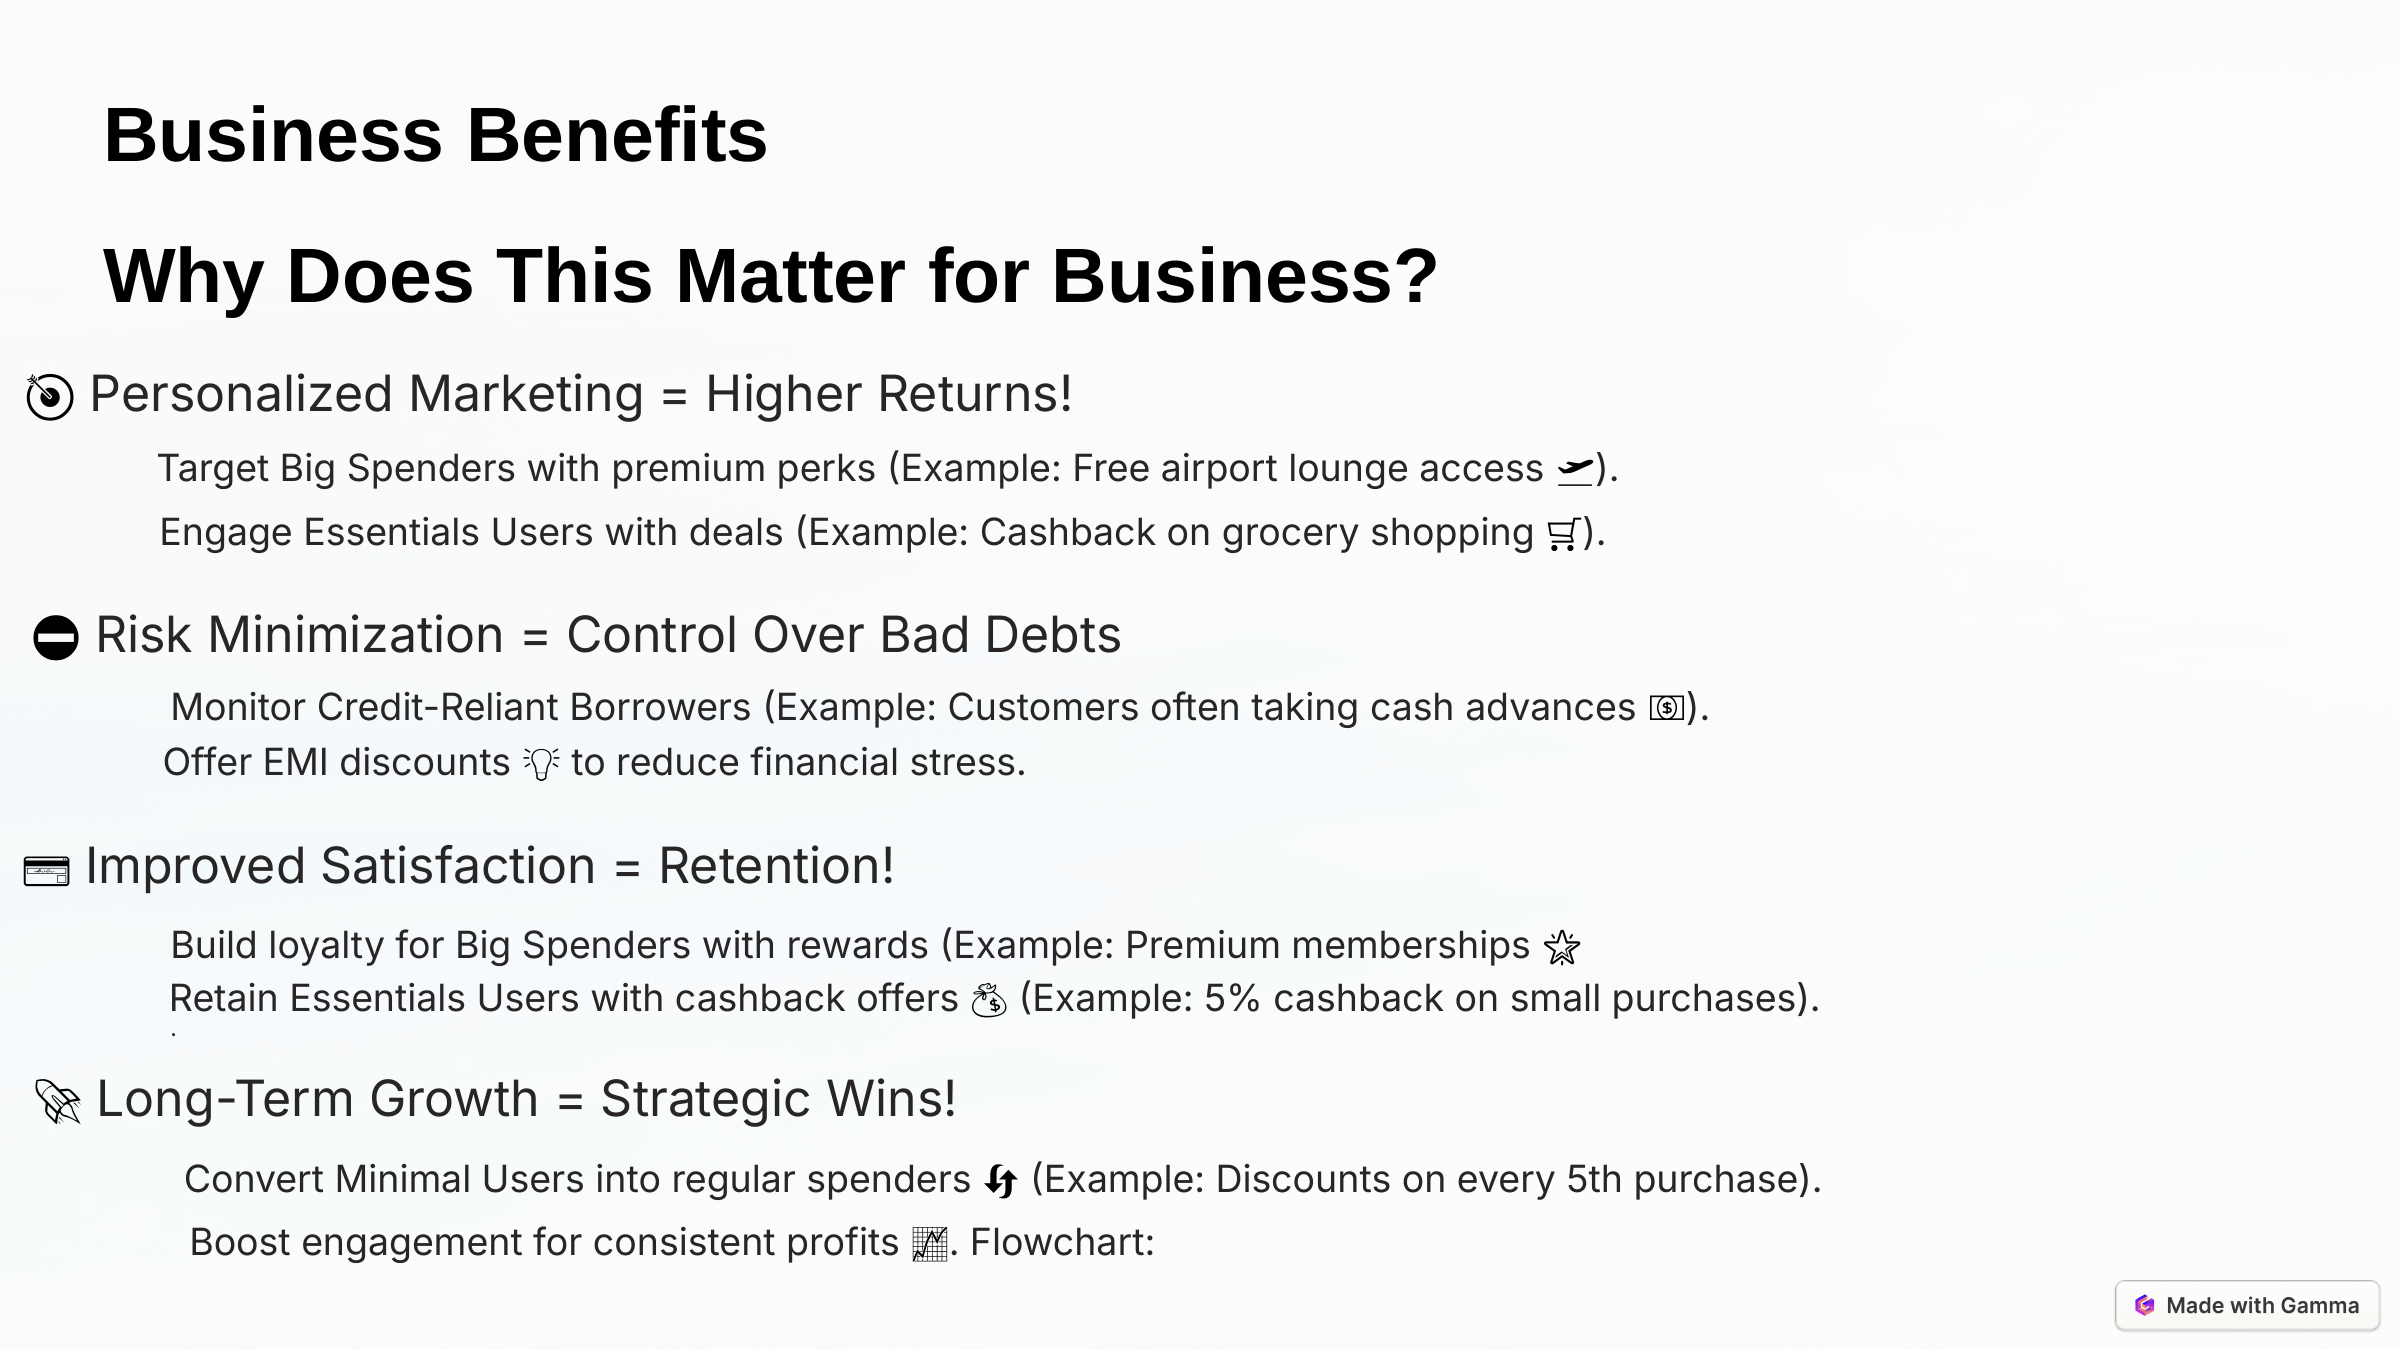

Business Benefits
Why Does This Matter for Business?
🎯 Personalized Marketing = Higher Returns!

Target Big Spenders with premium perks (Example: Free airport lounge access 🛫).

Engage Essentials Users with deals (Example: Cashback on grocery shopping 🛒).
⛔ Risk Minimization = Control Over Bad Debts
Monitor Credit-Reliant Borrowers (Example: Customers often taking cash advances 💵).
 Offer EMI discounts 💡 to reduce financial stress.
💳 Improved Satisfaction = Retention!
Build loyalty for Big Spenders with rewards (Example: Premium memberships 🌟

.
 Retain Essentials Users with cashback offers 💰 (Example: 5% cashback on small purchases).
🚀 Long-Term Growth = Strategic Wins!
 Convert Minimal Users into regular spenders 🔄 (Example: Discounts on every 5th purchase).
 Boost engagement for consistent profits 📈. Flowchart: